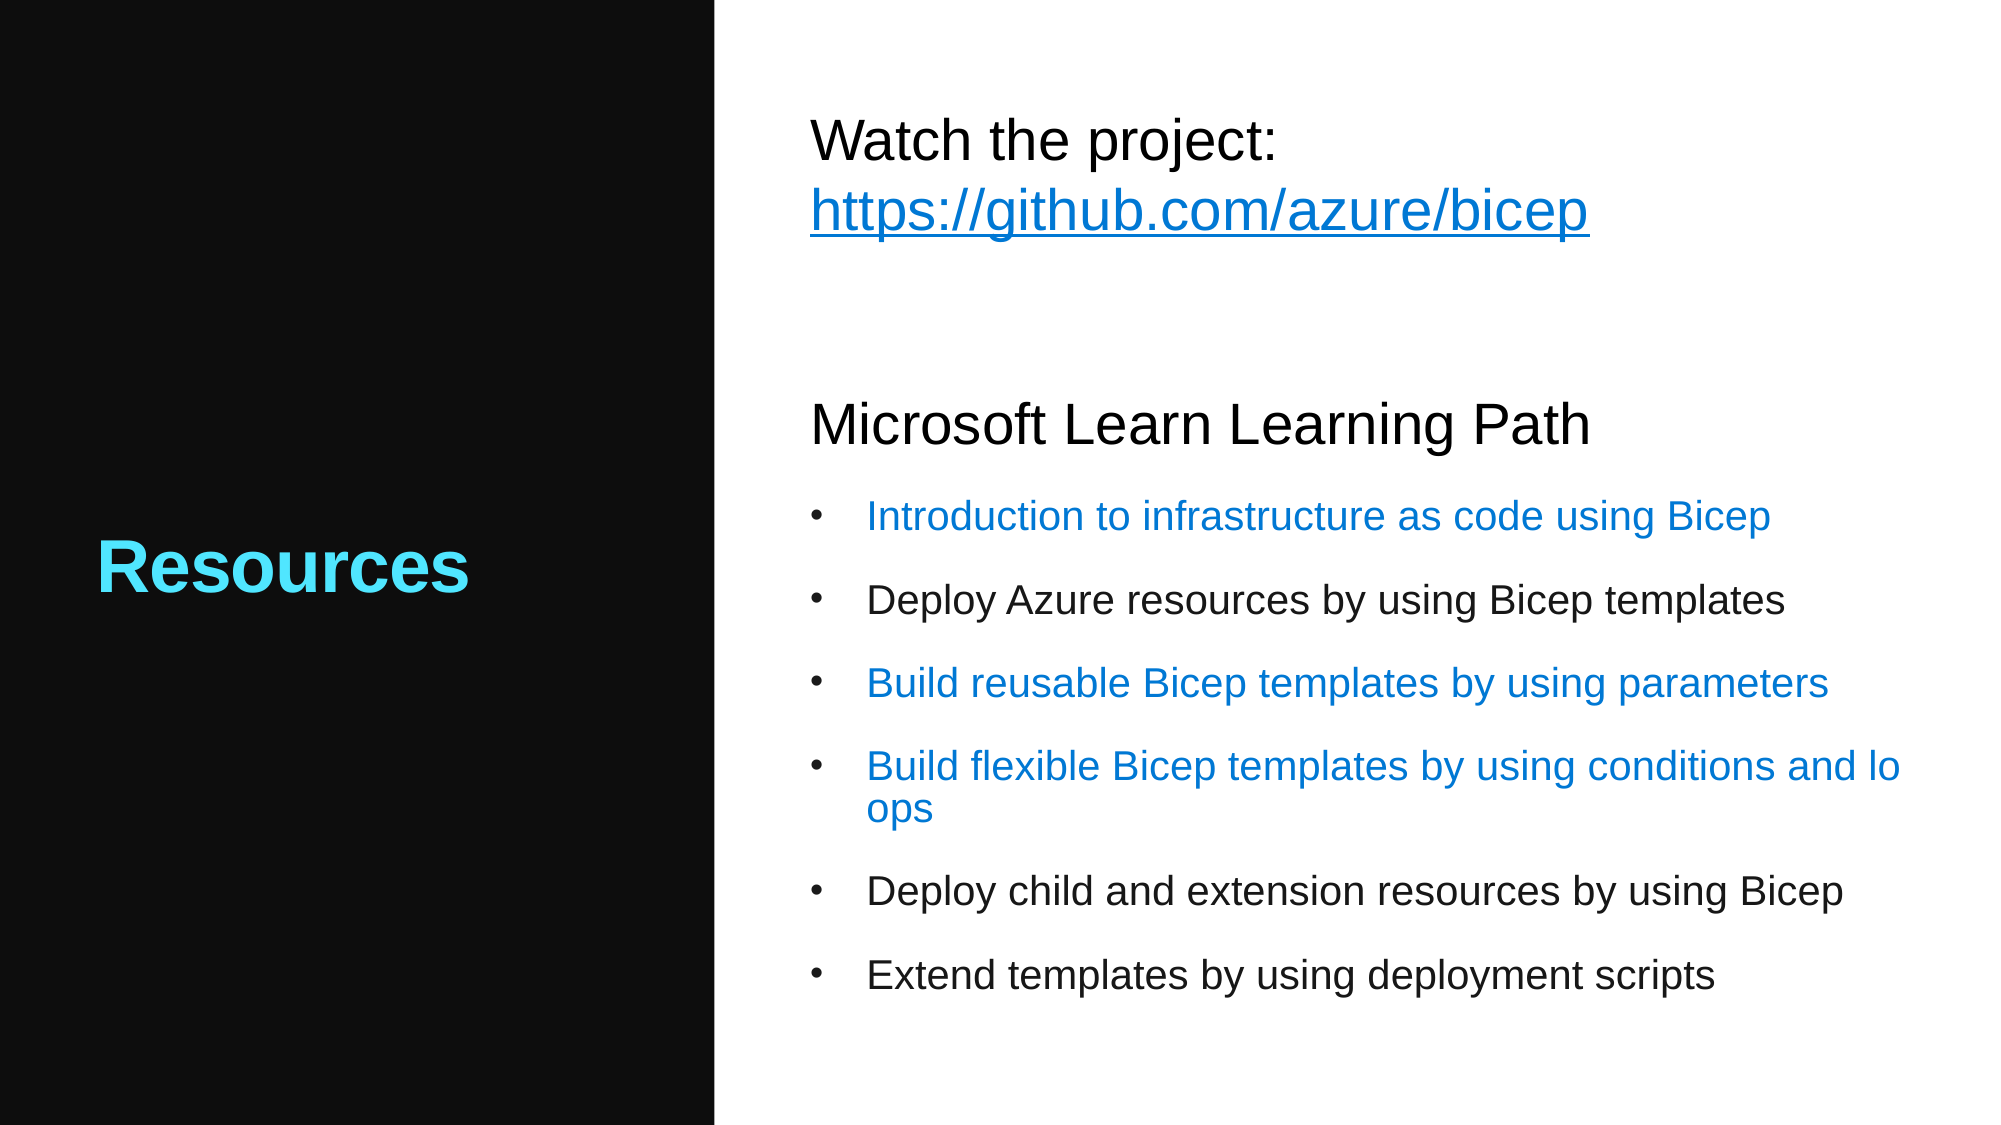

Watch the project: https://github.com/azure/bicep

Microsoft Learn Learning Path
Introduction to infrastructure as code using Bicep
Deploy Azure resources by using Bicep templates
Build reusable Bicep templates by using parameters
Build flexible Bicep templates by using conditions and loops
Deploy child and extension resources by using Bicep
Extend templates by using deployment scripts

# Resources